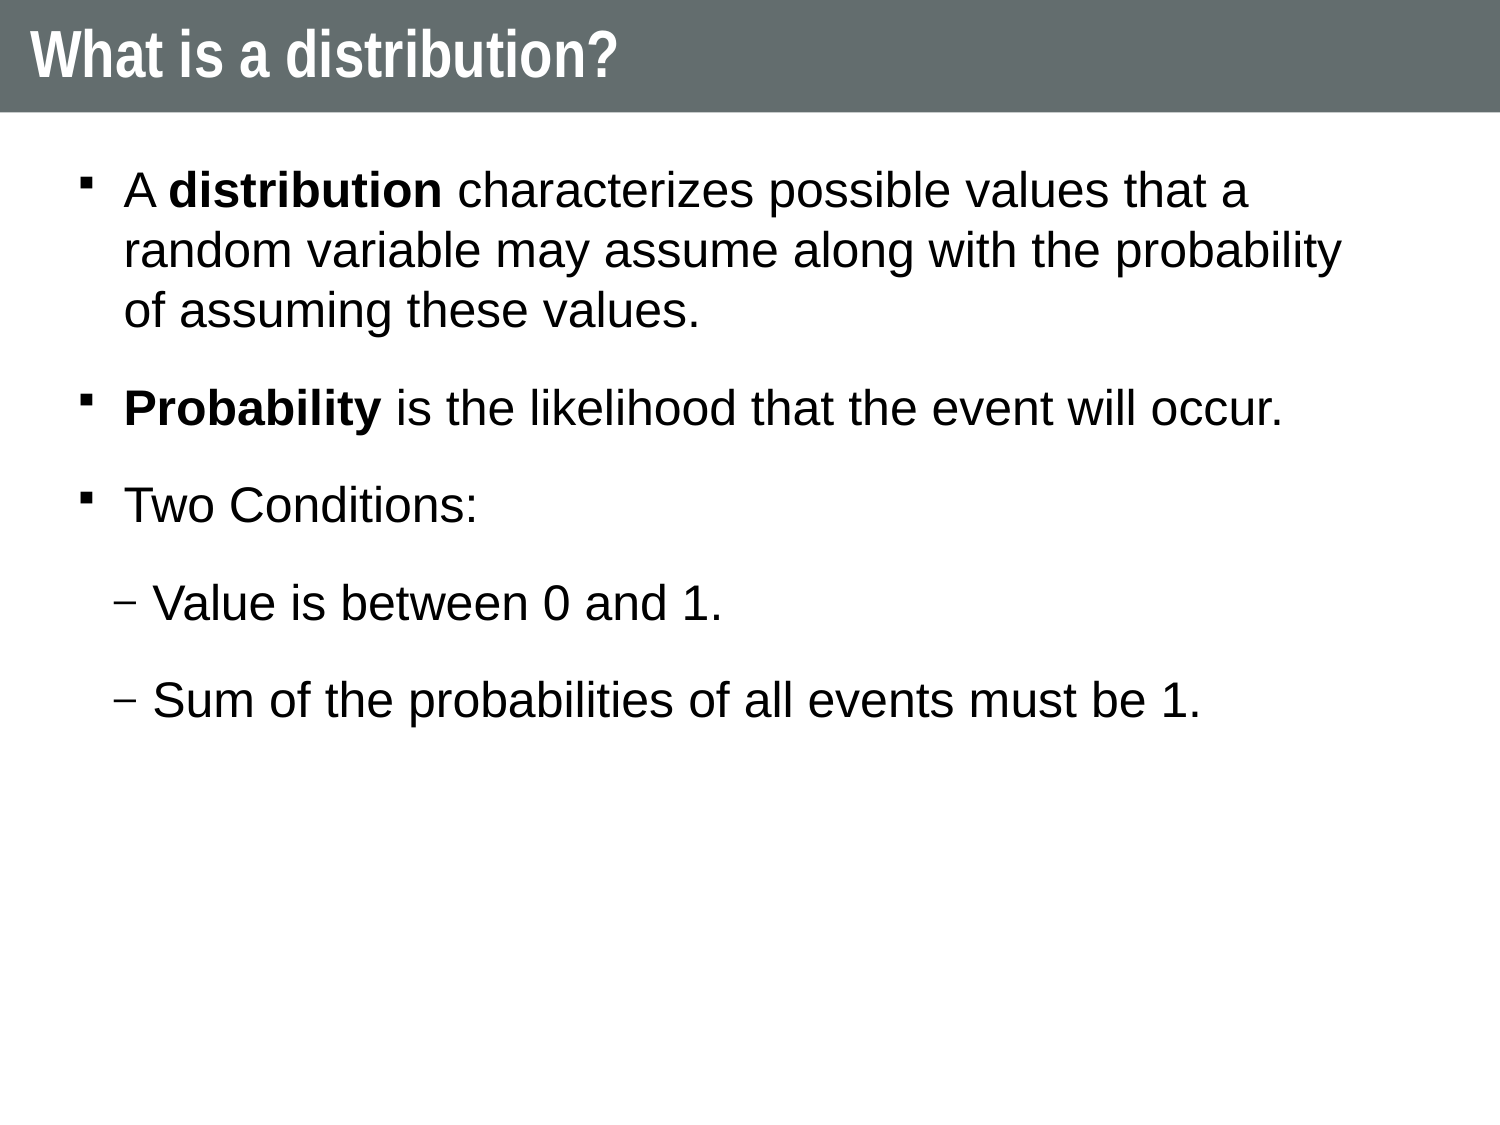

14
# What is a distribution?
A distribution characterizes possible values that a random variable may assume along with the probability of assuming these values.
Probability is the likelihood that the event will occur.
Two Conditions:
Value is between 0 and 1.
Sum of the probabilities of all events must be 1.